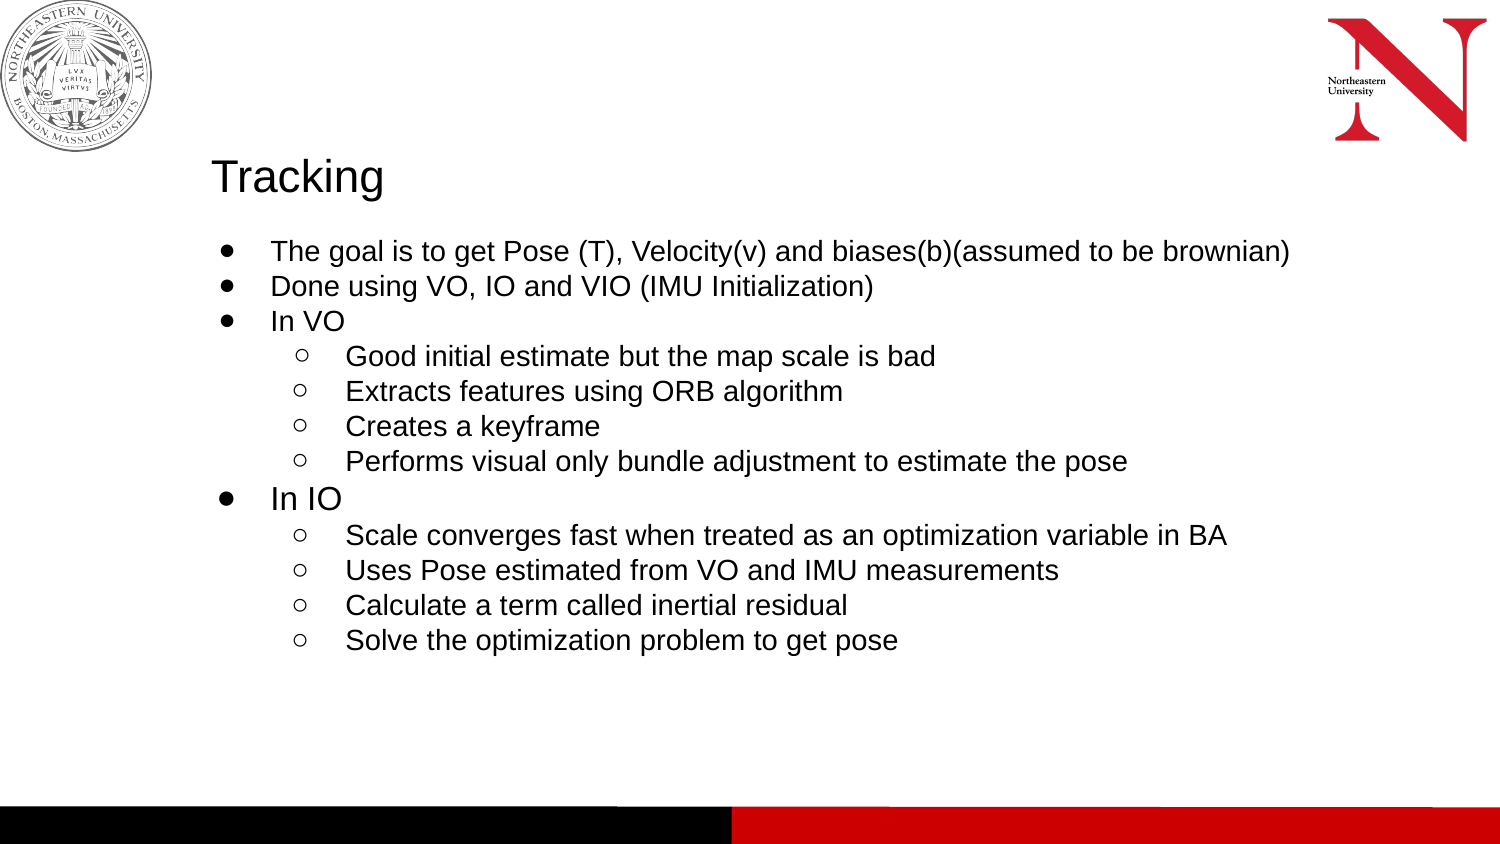

# Tracking
The goal is to get Pose (T), Velocity(v) and biases(b)(assumed to be brownian)
Done using VO, IO and VIO (IMU Initialization)
In VO
Good initial estimate but the map scale is bad
Extracts features using ORB algorithm
Creates a keyframe
Performs visual only bundle adjustment to estimate the pose
In IO
Scale converges fast when treated as an optimization variable in BA
Uses Pose estimated from VO and IMU measurements
Calculate a term called inertial residual
Solve the optimization problem to get pose